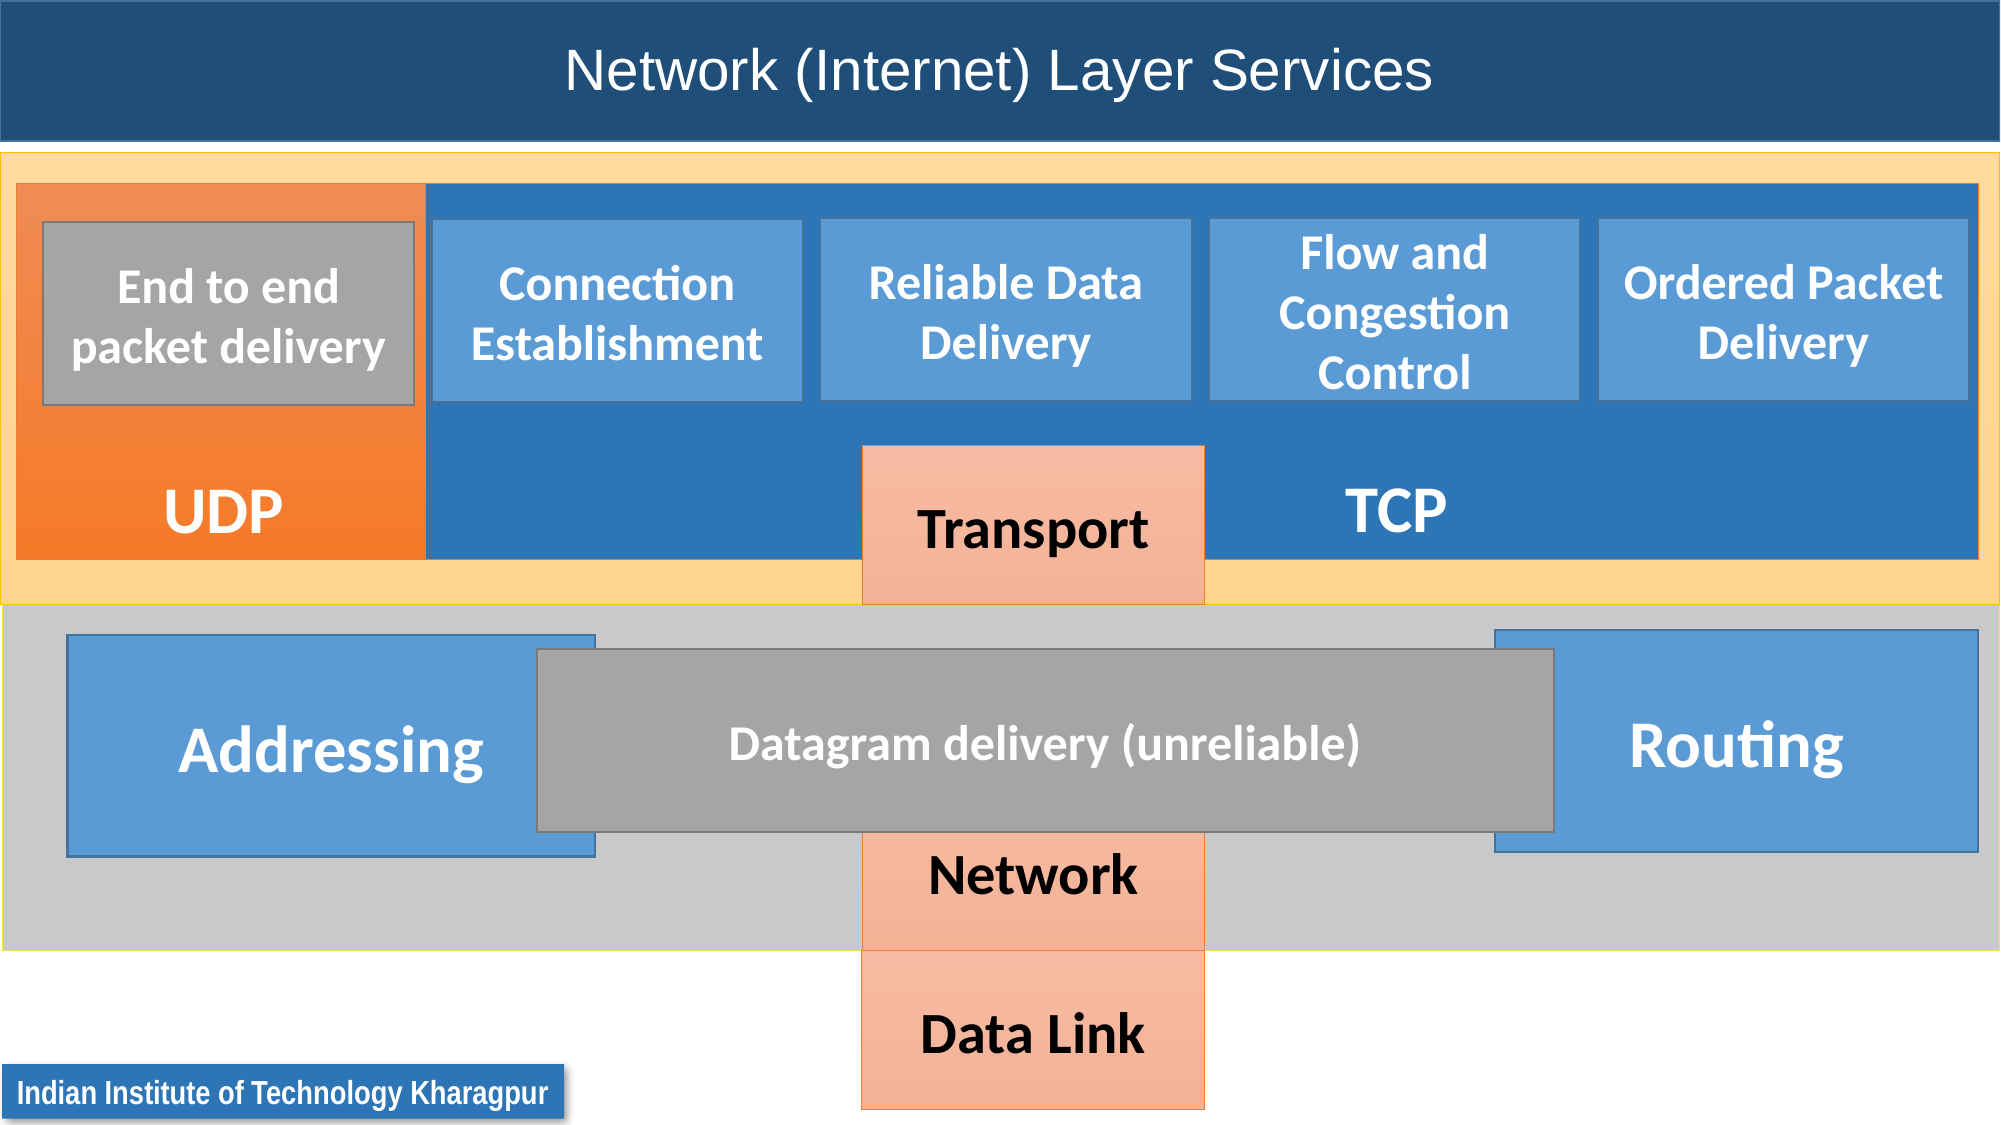

# Network (Internet) Layer Services

                          TCP

UDP
Ordered Packet Delivery
Reliable Data Delivery
Flow and Congestion Control
Connection Establishment
End to end packet delivery
Transport

Routing
Addressing
Datagram delivery (unreliable)
Network
Data Link